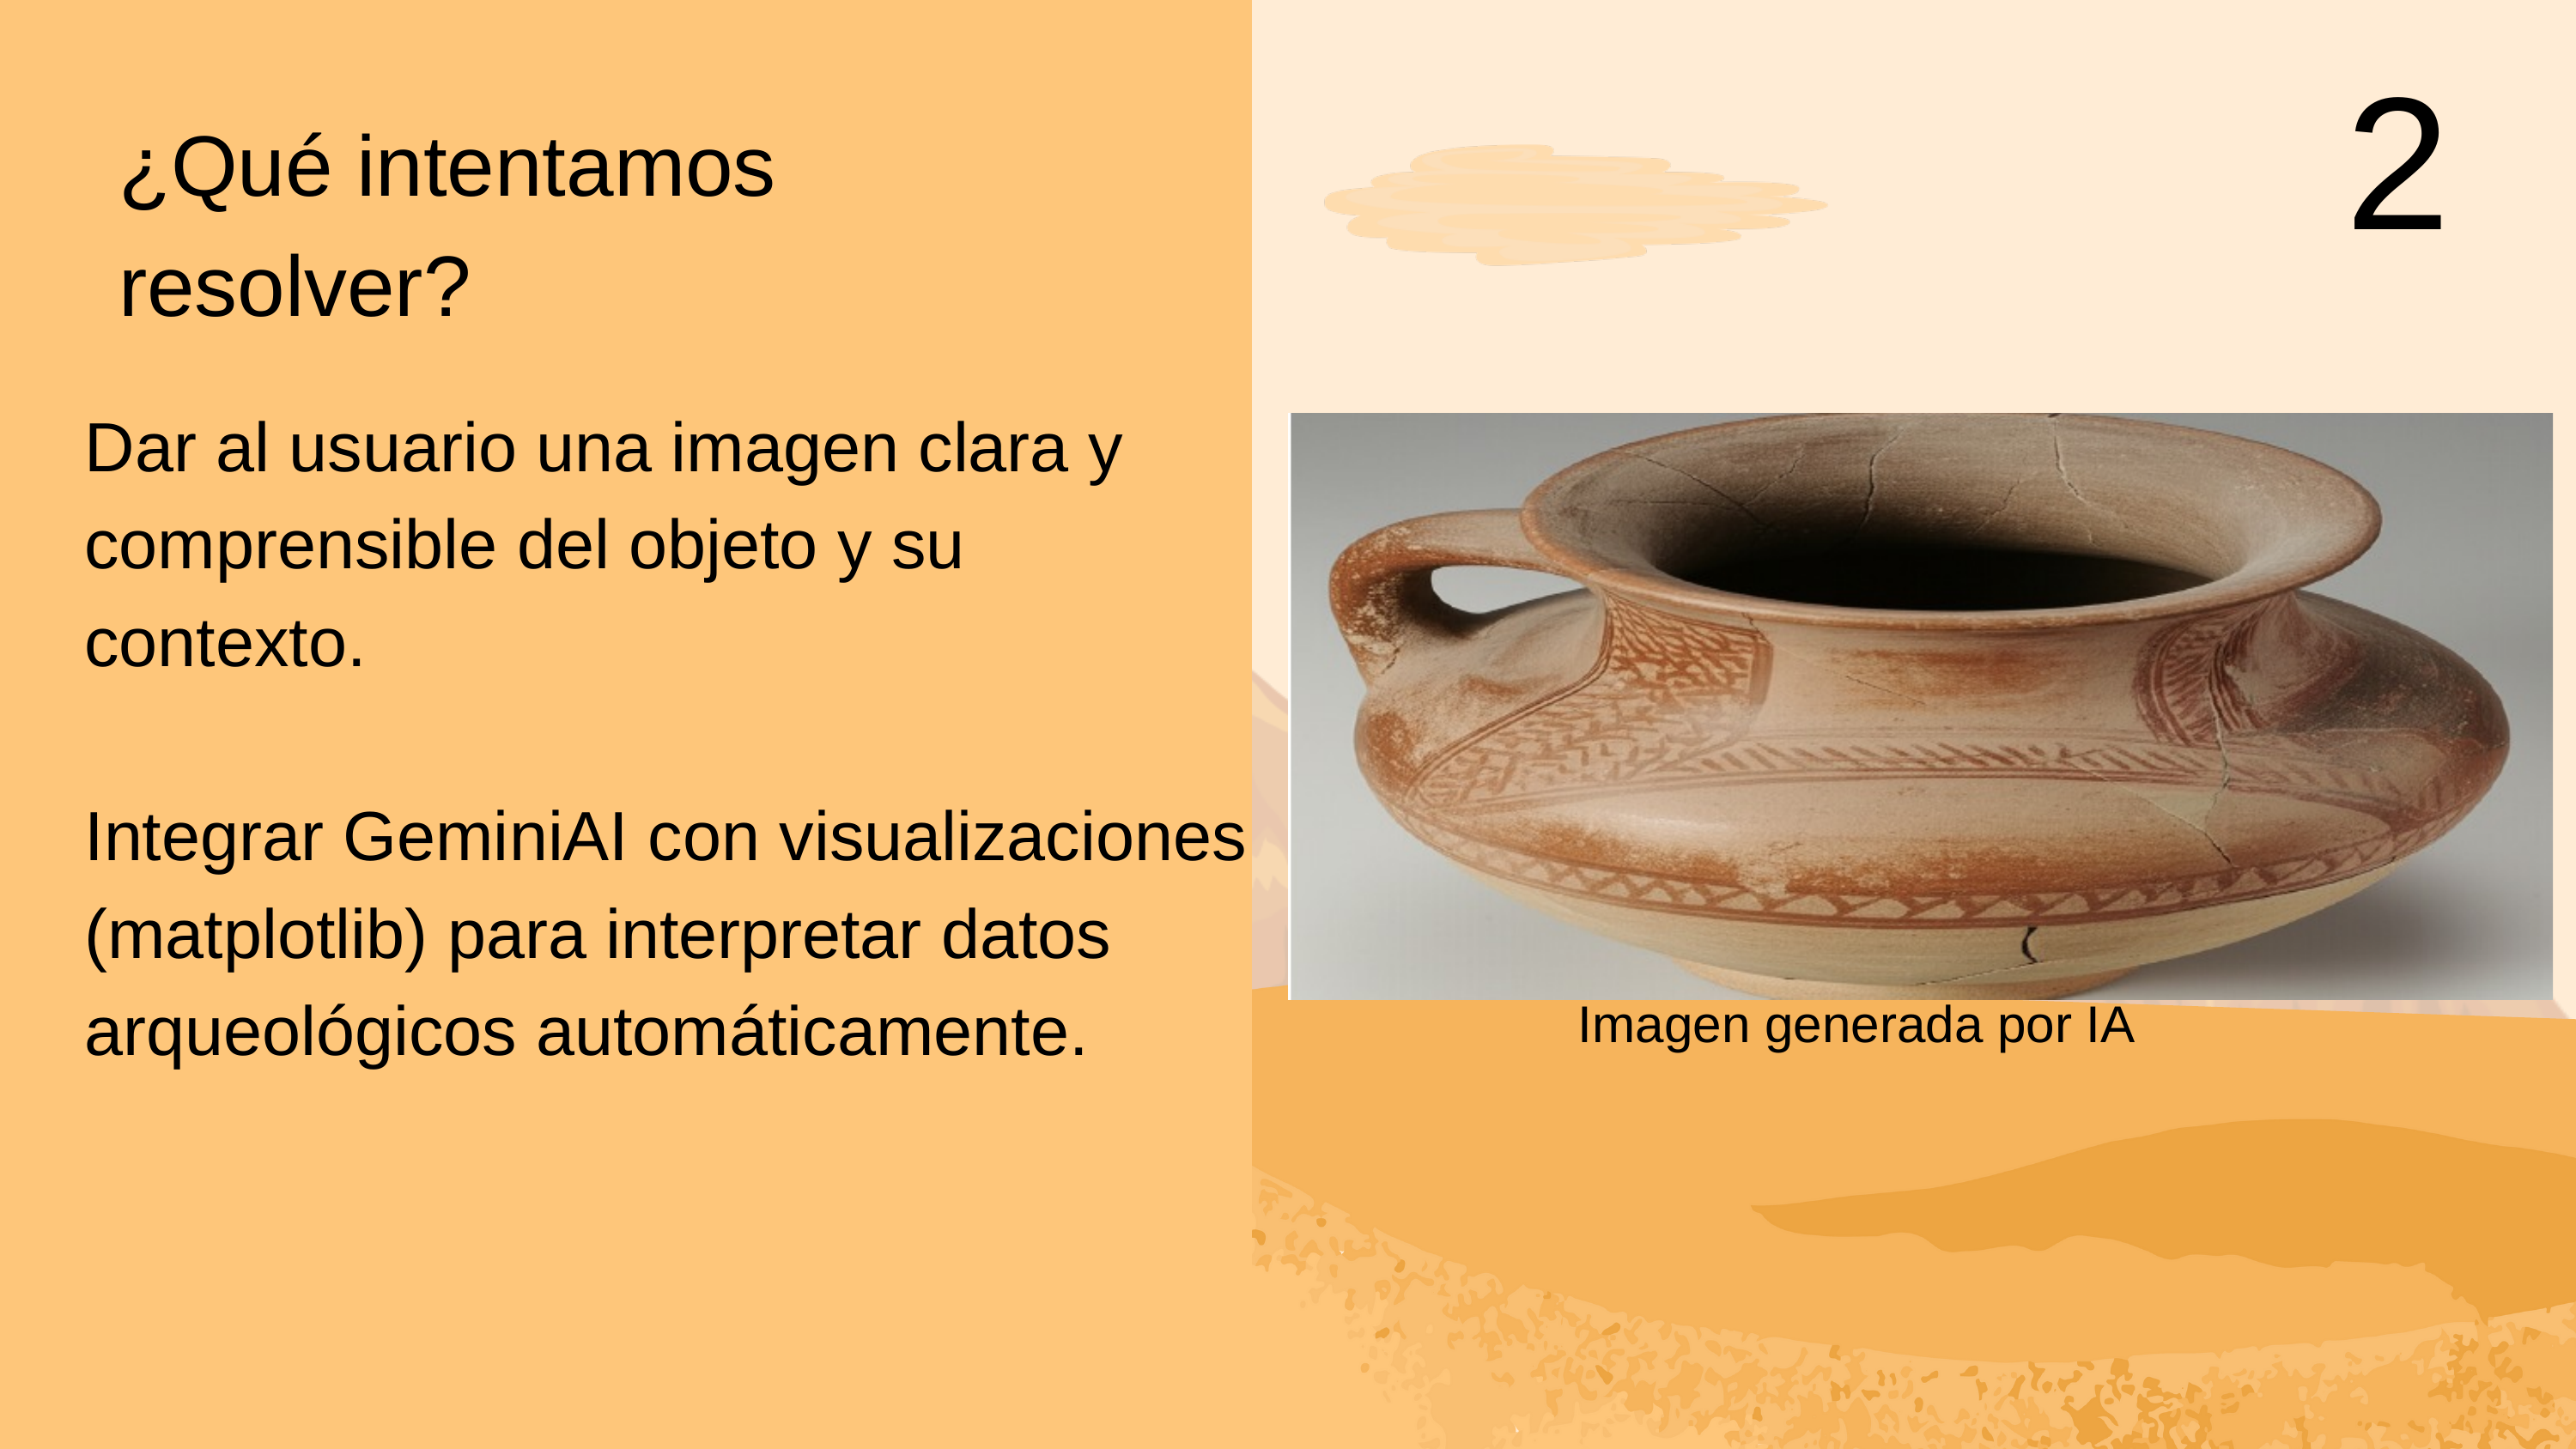

2
¿Qué intentamos resolver?

Dar al usuario una imagen clara y comprensible del objeto y su contexto.

Integrar GeminiAI con visualizaciones (matplotlib) para interpretar datos arqueológicos automáticamente.

Imagen generada por IA